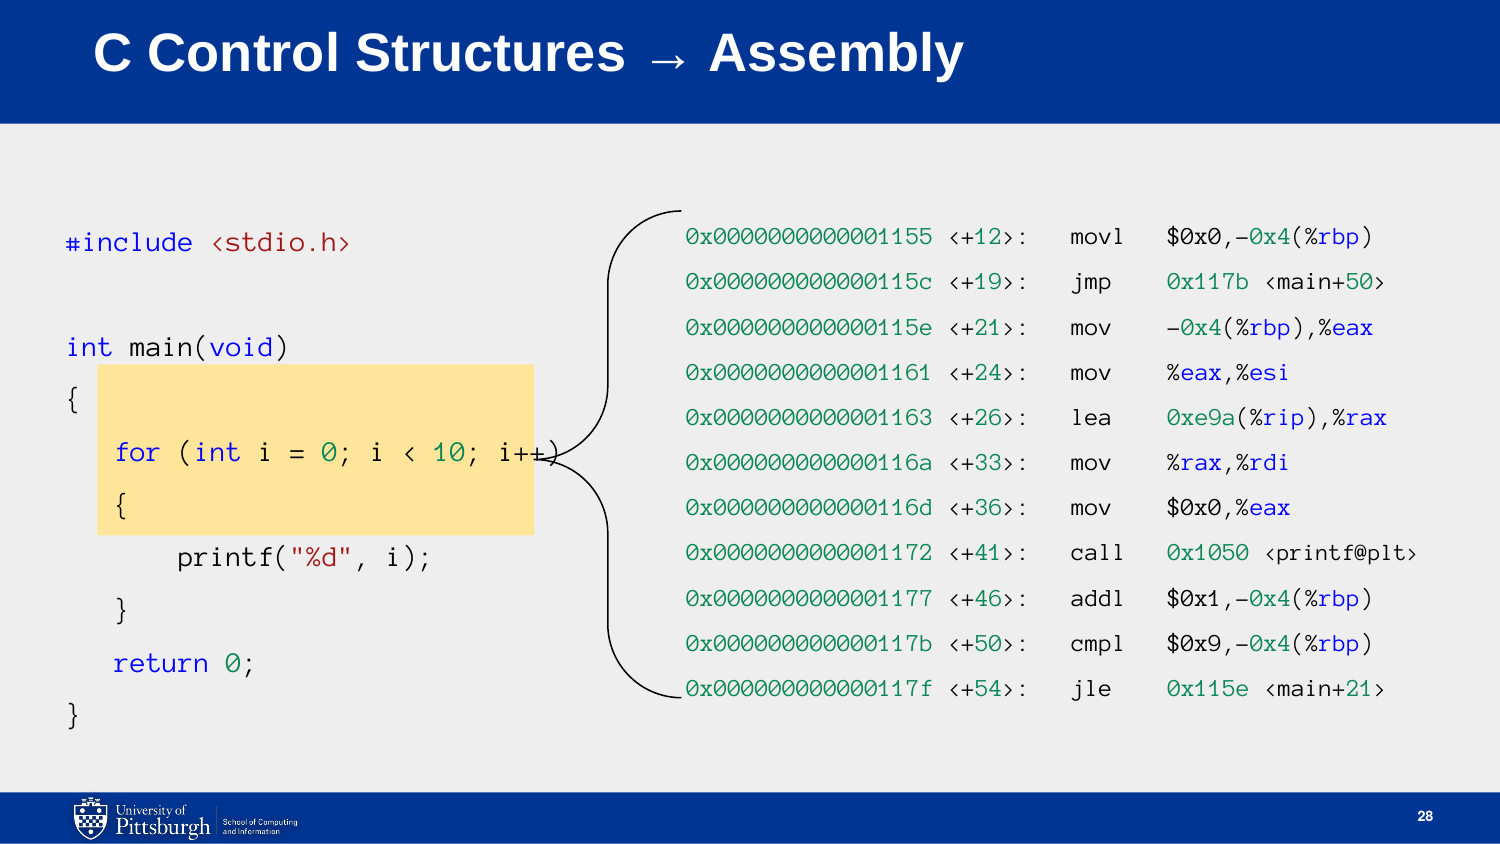

# C Control Structures → Assembly
#include <stdio.h>

int main(void)
{
   for (int i = 0; i < 10; i++)
   {
       printf("%d", i);
   }
   return 0;
}

0x0000000000001155 <+12>:   movl   $0x0,-0x4(%rbp)
0x000000000000115c <+19>:   jmp    0x117b <main+50>
0x000000000000115e <+21>:   mov    -0x4(%rbp),%eax
0x0000000000001161 <+24>:   mov    %eax,%esi
0x0000000000001163 <+26>:   lea    0xe9a(%rip),%rax
0x000000000000116a <+33>:   mov    %rax,%rdi
0x000000000000116d <+36>:   mov    $0x0,%eax
0x0000000000001172 <+41>:   call   0x1050 <printf@plt>
0x0000000000001177 <+46>:   addl   $0x1,-0x4(%rbp)
0x000000000000117b <+50>:   cmpl   $0x9,-0x4(%rbp)
0x000000000000117f <+54>:   jle    0x115e <main+21>

28